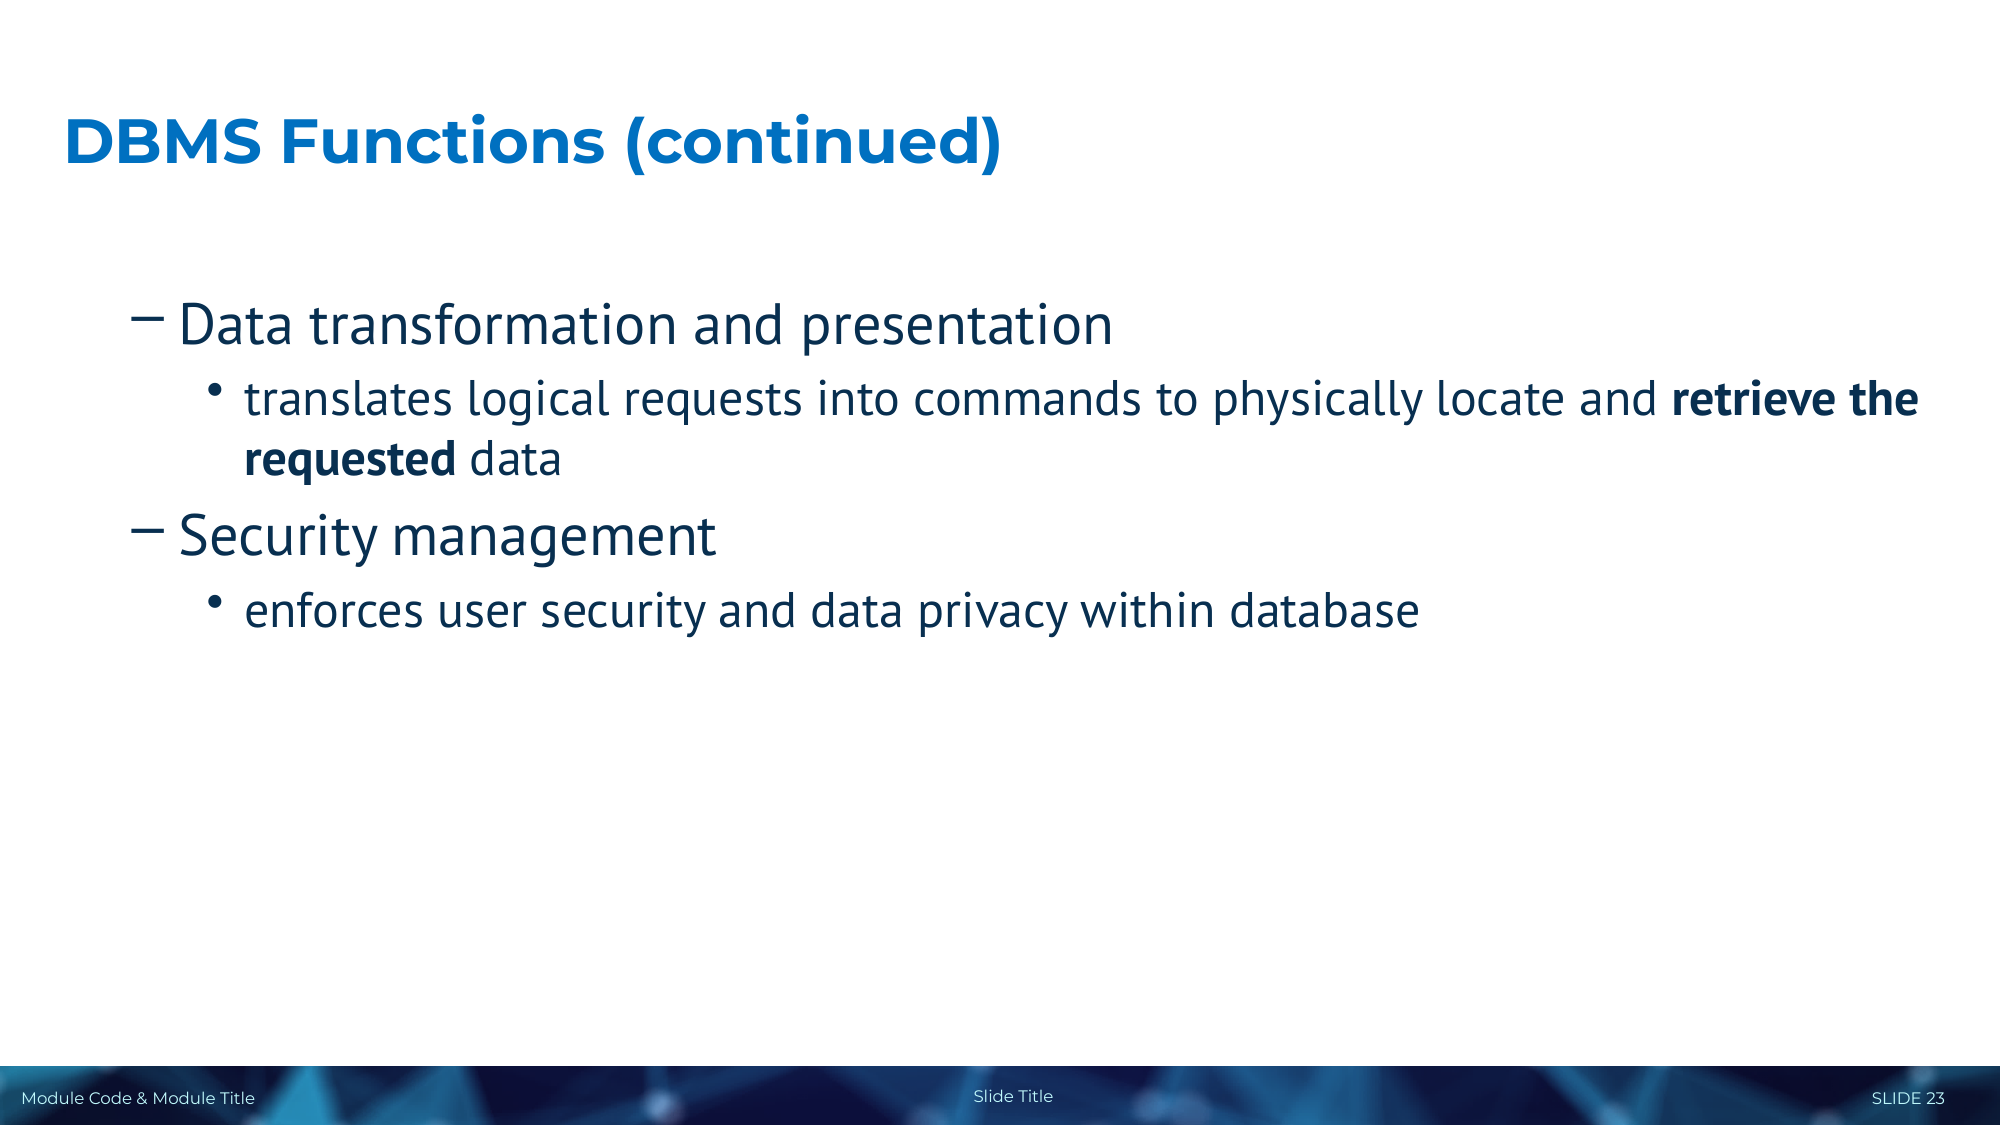

# DBMS Functions (continued)
Data transformation and presentation
translates logical requests into commands to physically locate and retrieve the requested data
Security management
enforces user security and data privacy within database